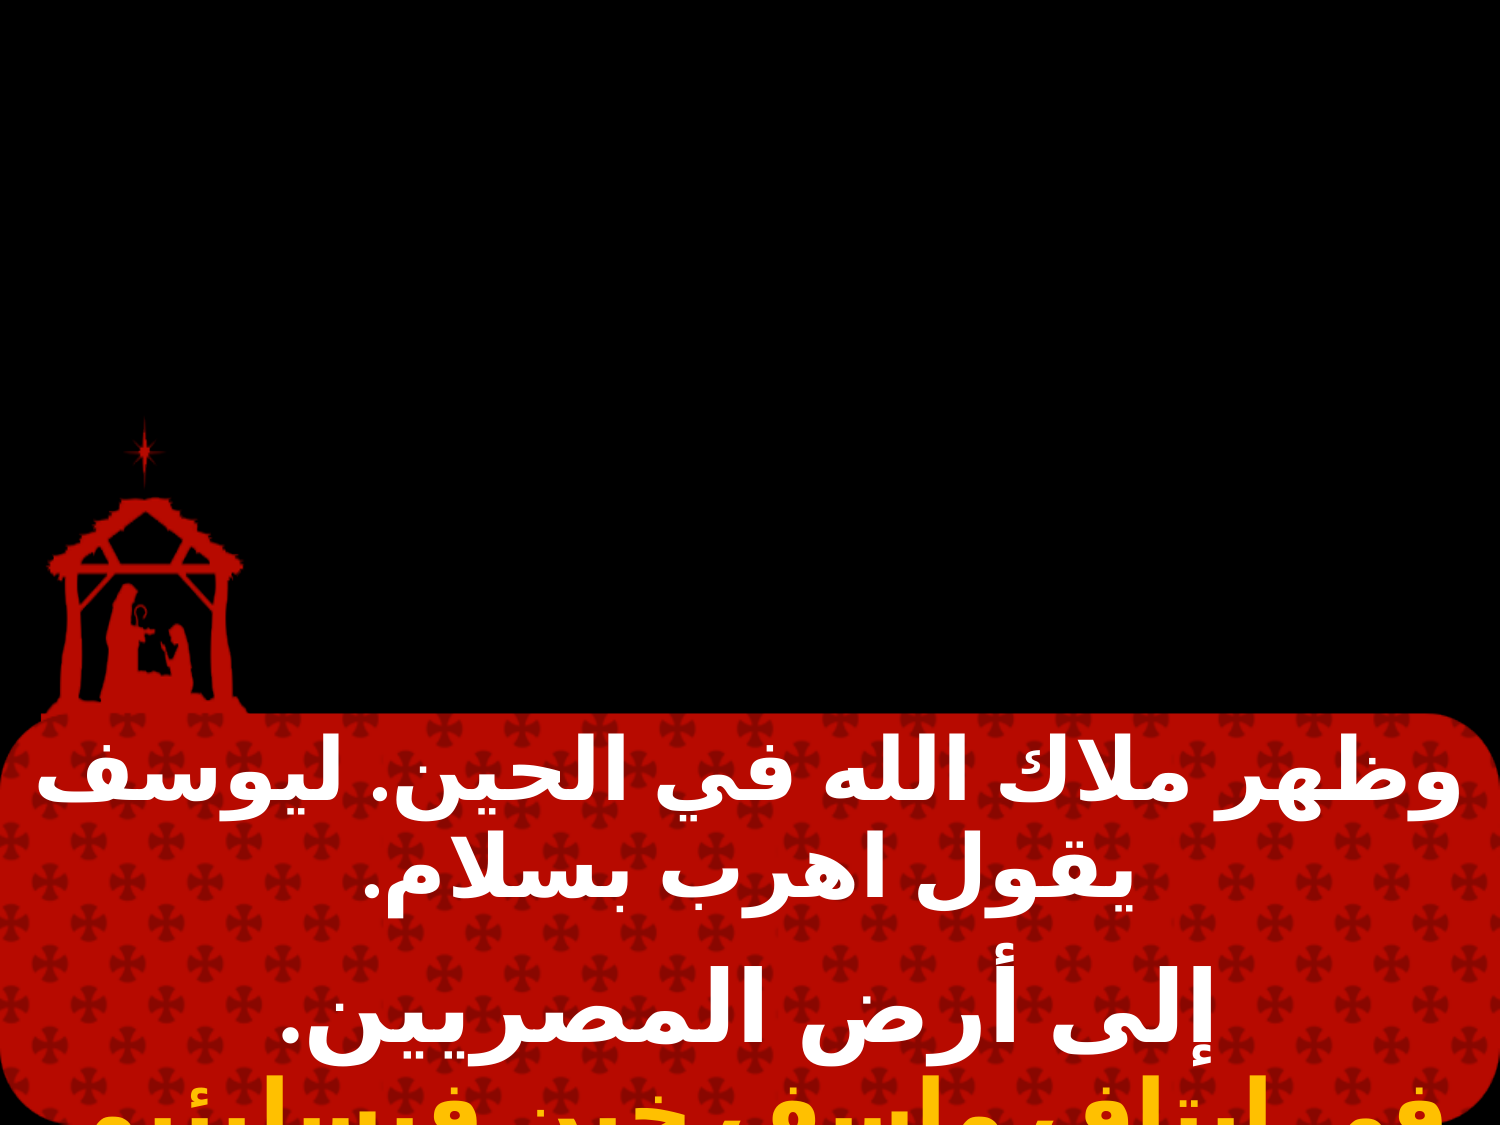

#
| وظهر ملاك الله في الحين. ليوسف يقول اهرب بسلام. |
| --- |
|  |
| إلى أرض المصريين. في إيتاف ماسف خين فيسليئيم. |